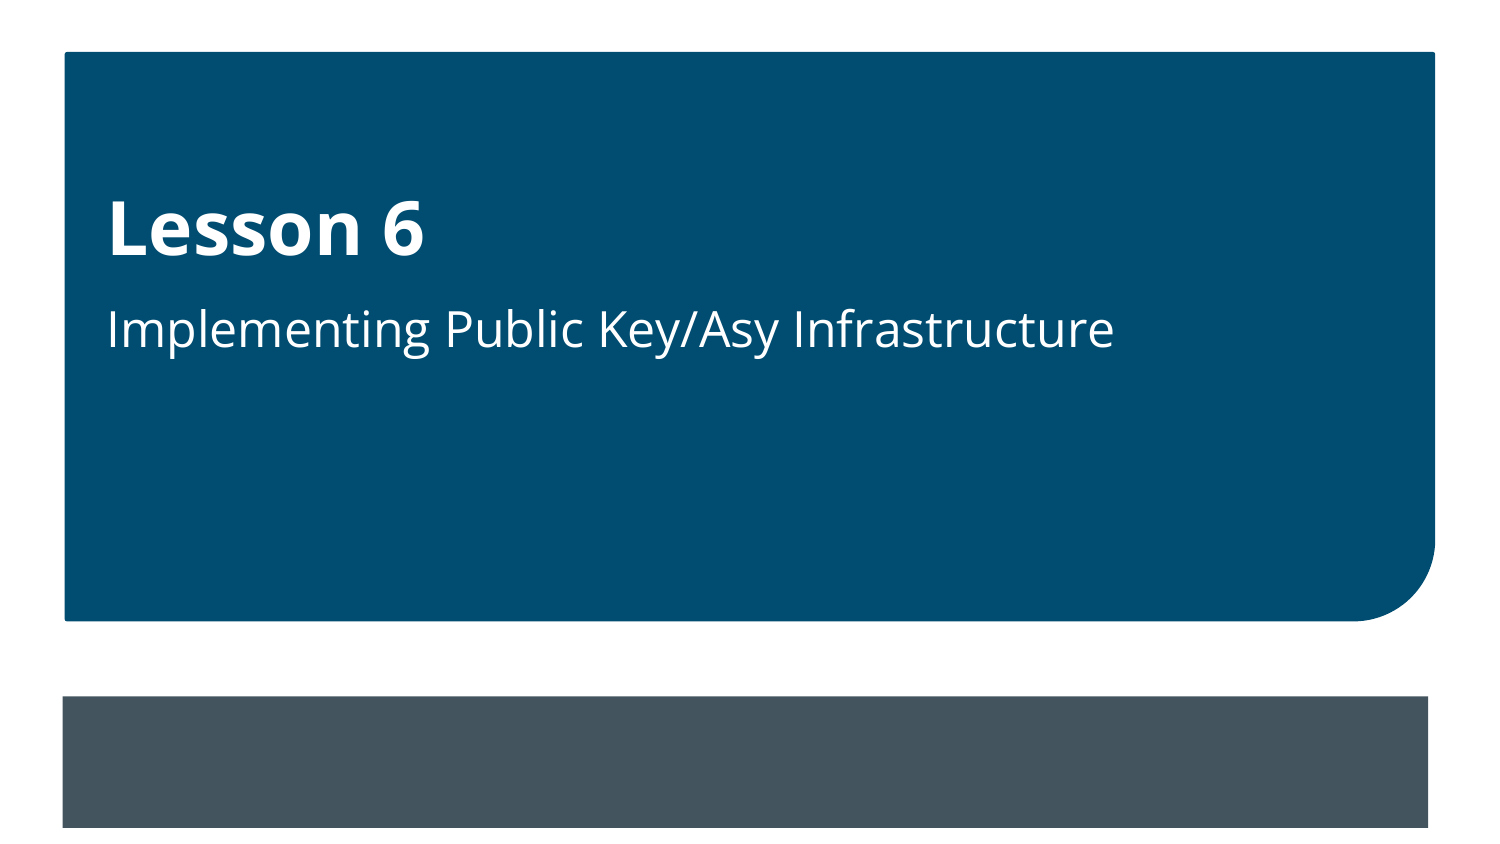

Lesson 6
# Implementing Public Key/Asy Infrastructure
M6S1 Introduction to Cybersecurity Defense